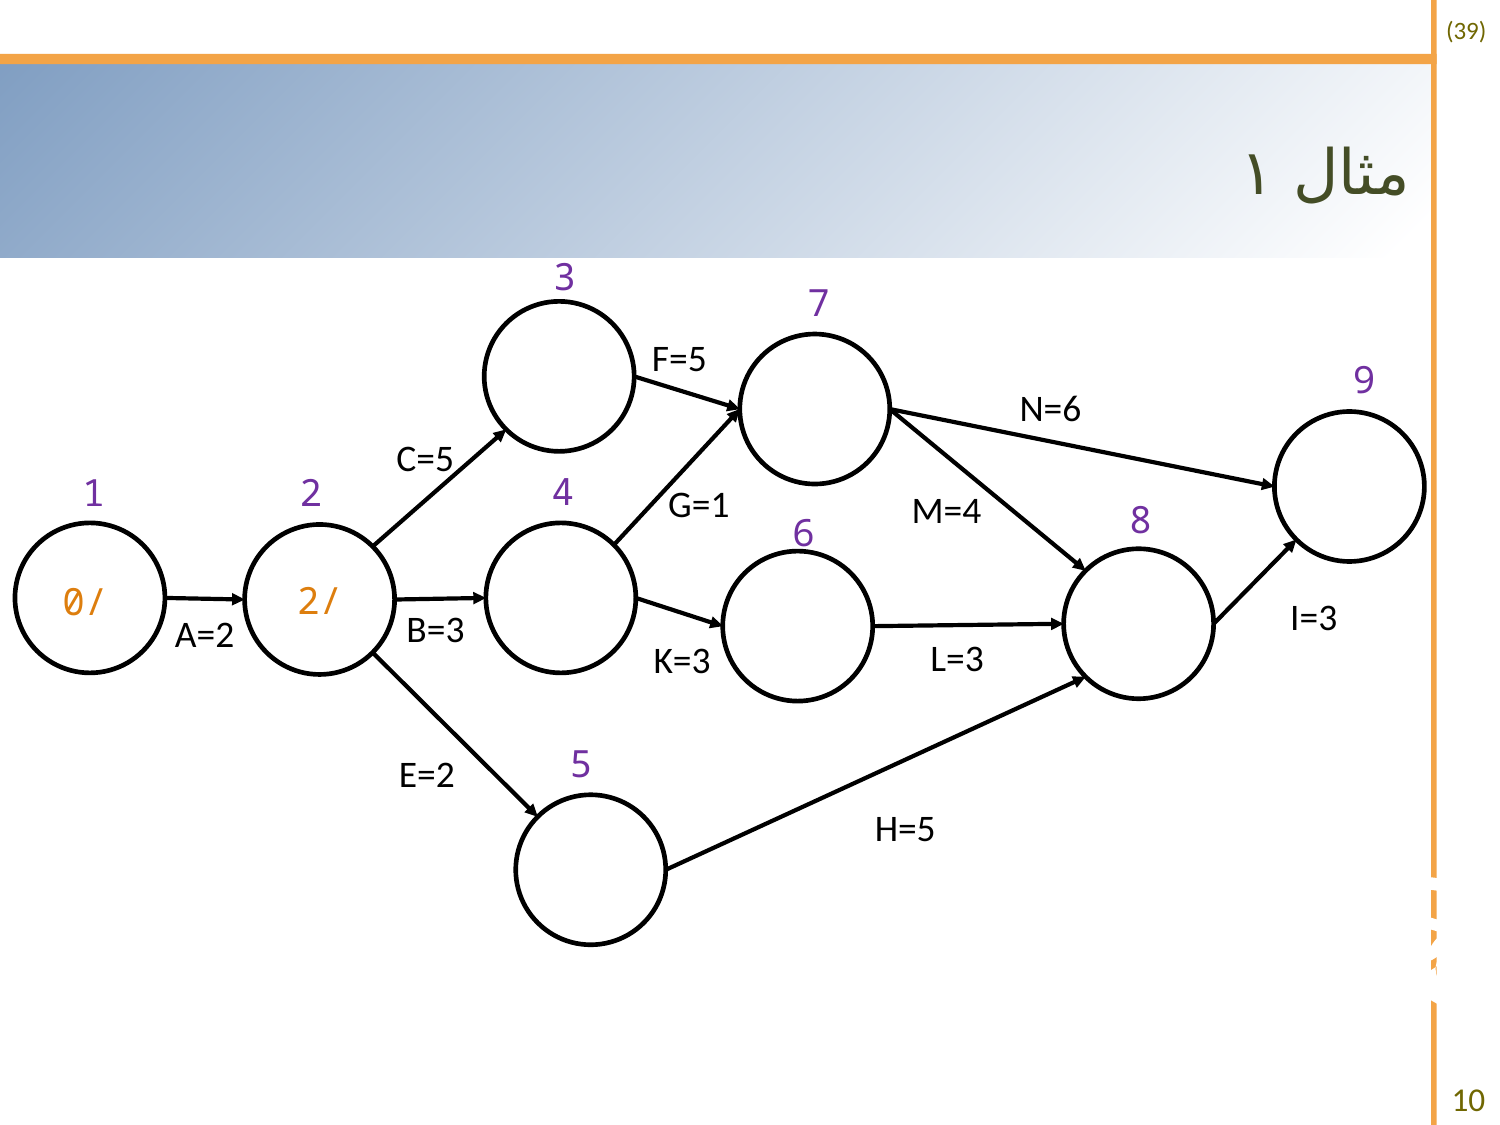

# مثال ۱
3
7

F=5

9
N=6

C=5
4
1
2
G=1
M=4
8
6

2/

0/
I=3
B=3
A=2
L=3
K=3
5
E=2

H=5
10